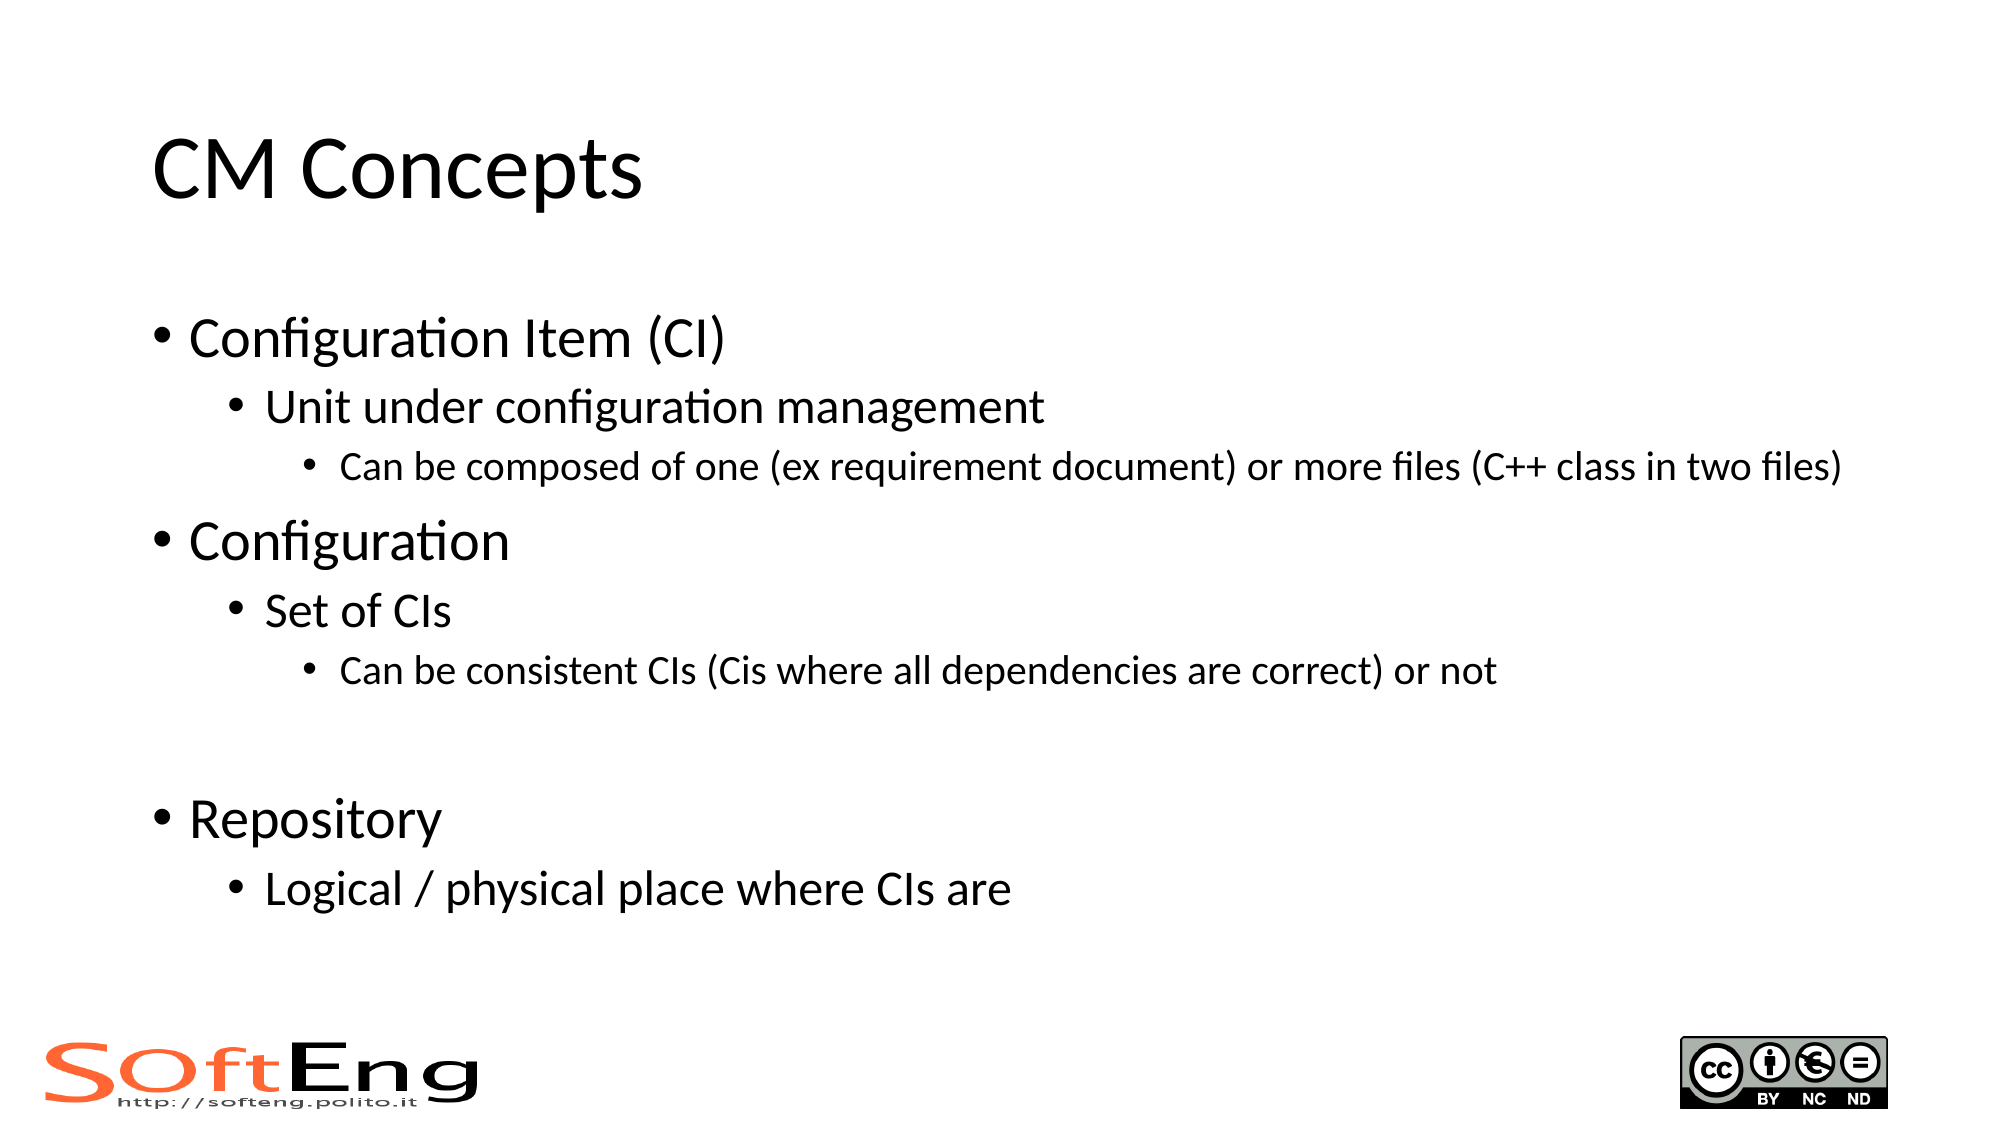

# CM Concepts
Configuration Item (CI)
Unit under configuration management
Can be composed of one (ex requirement document) or more files (C++ class in two files)
Configuration
Set of CIs
Can be consistent CIs (Cis where all dependencies are correct) or not

Repository
Logical / physical place where CIs are